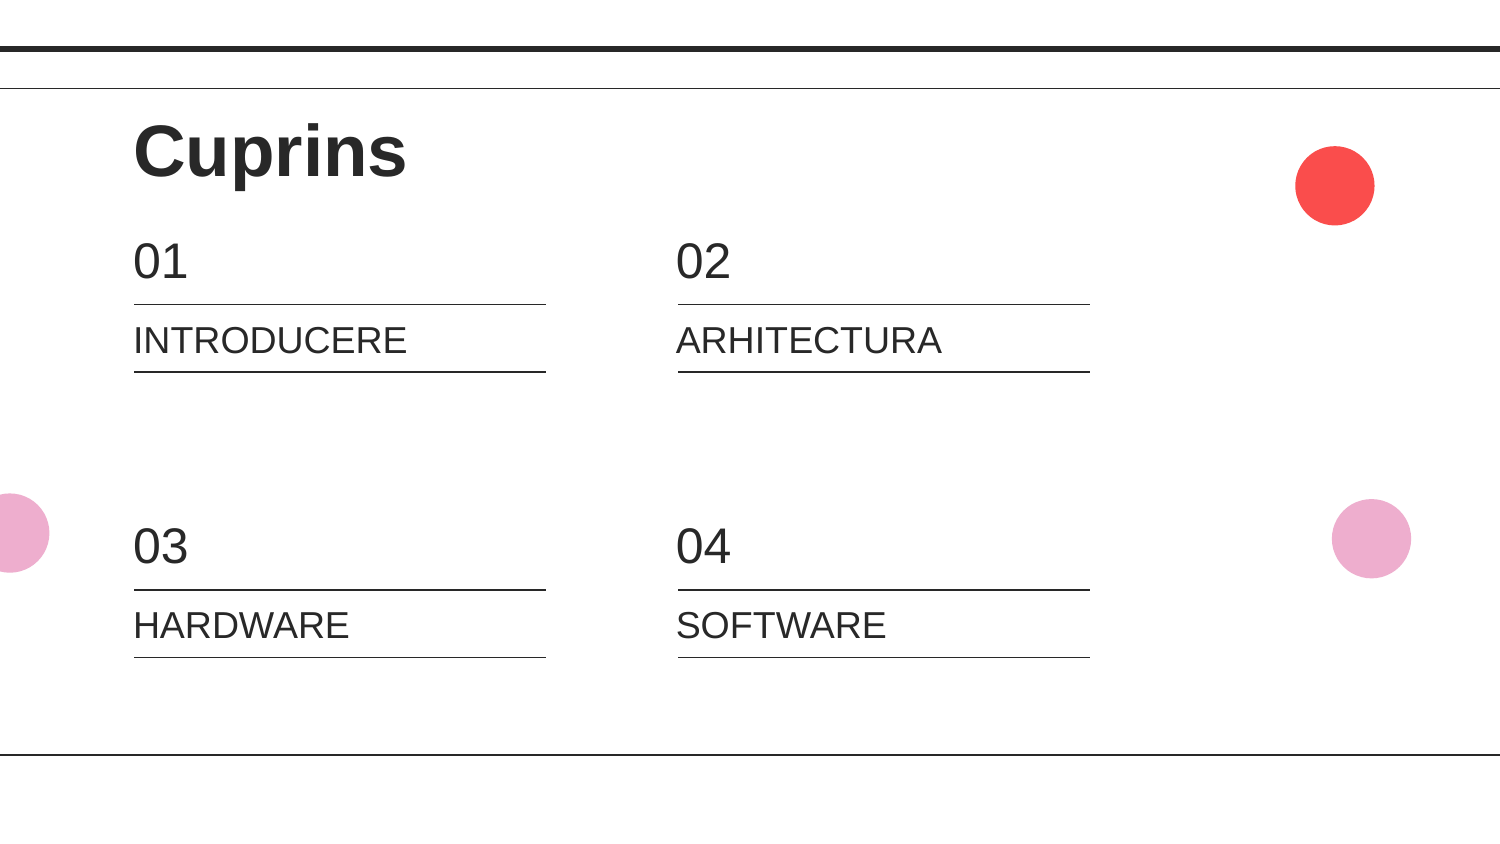

# Cuprins

01
02
INTRODUCERE
ARHITECTURA

03
04
SOFTWARE
HARDWARE